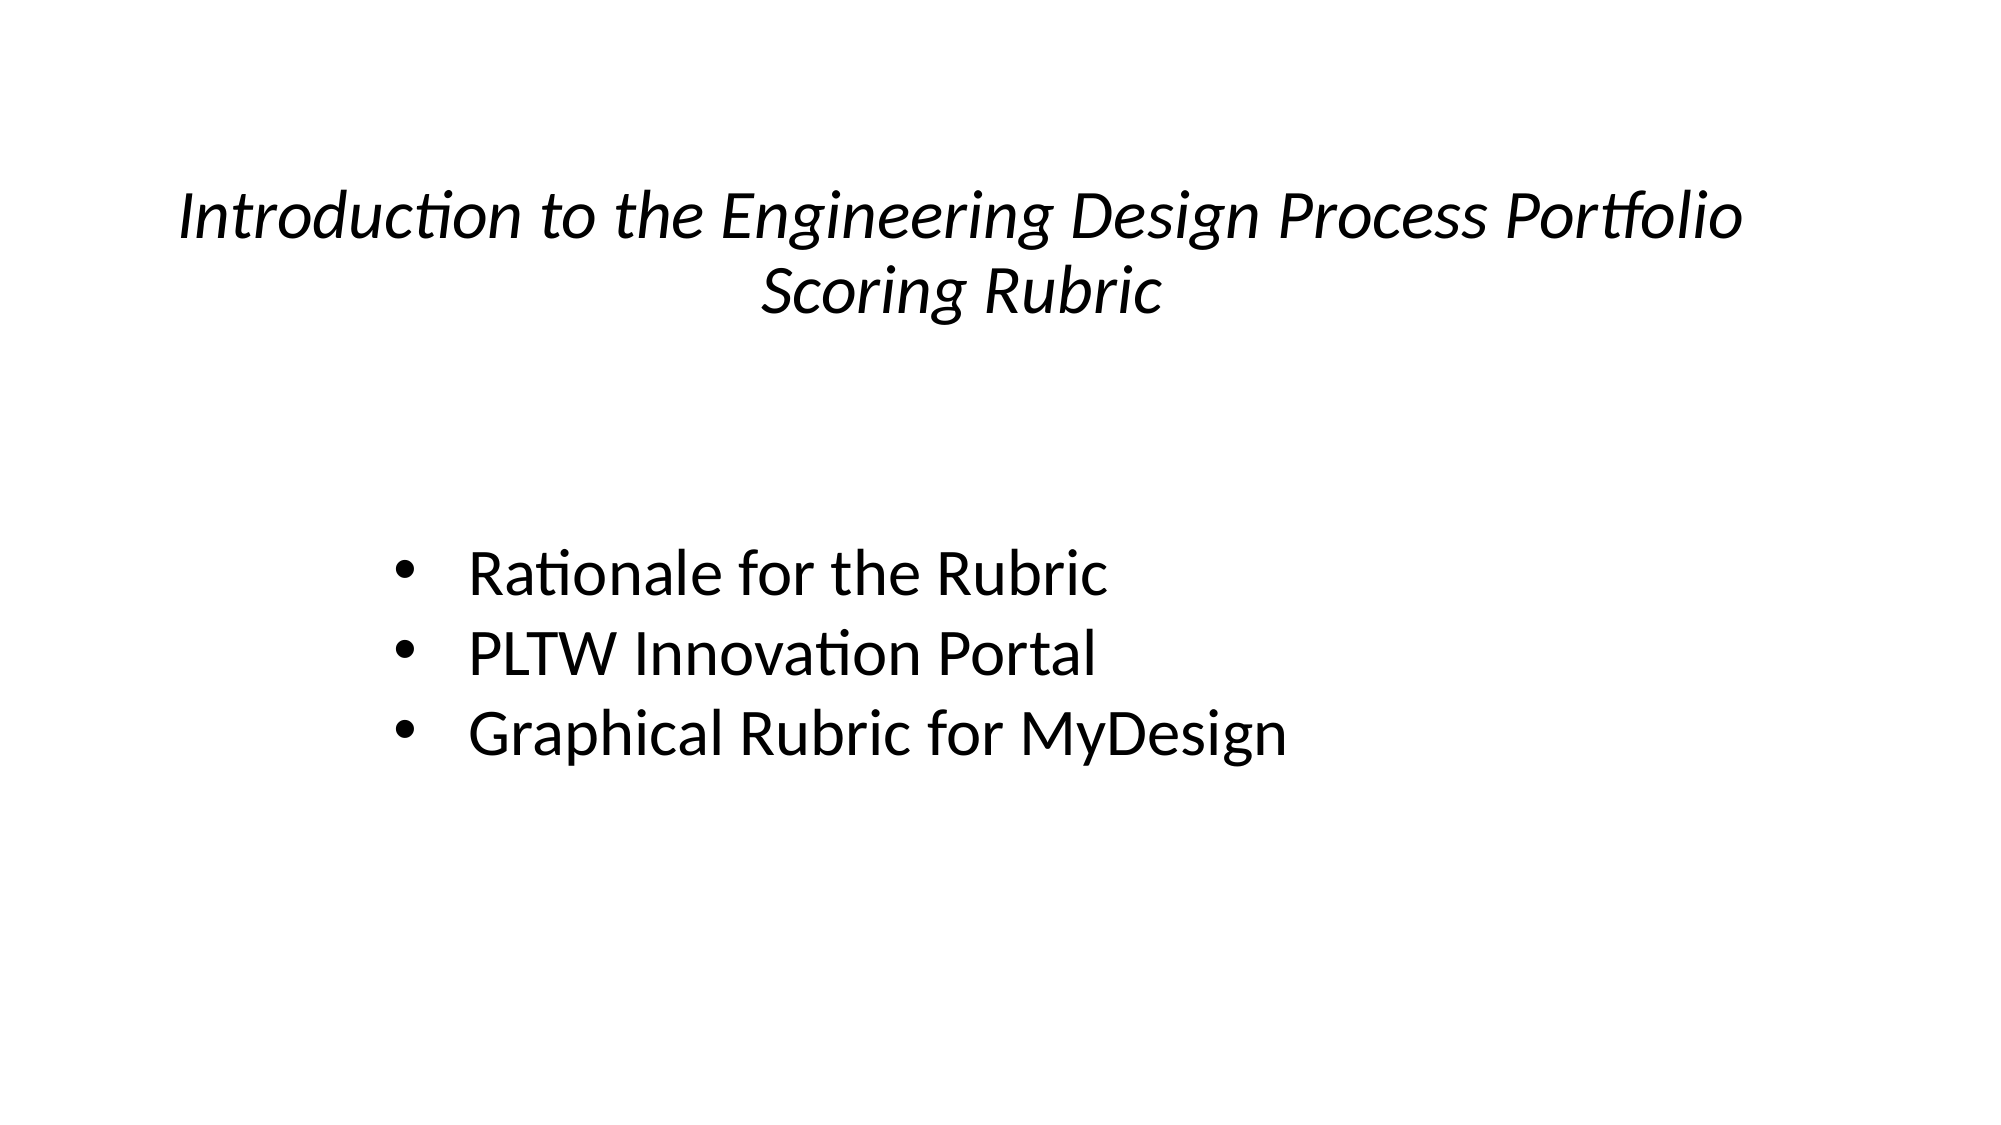

# Introduction to the Engineering Design Process Portfolio Scoring Rubric
Rationale for the Rubric
PLTW Innovation Portal
Graphical Rubric for MyDesign